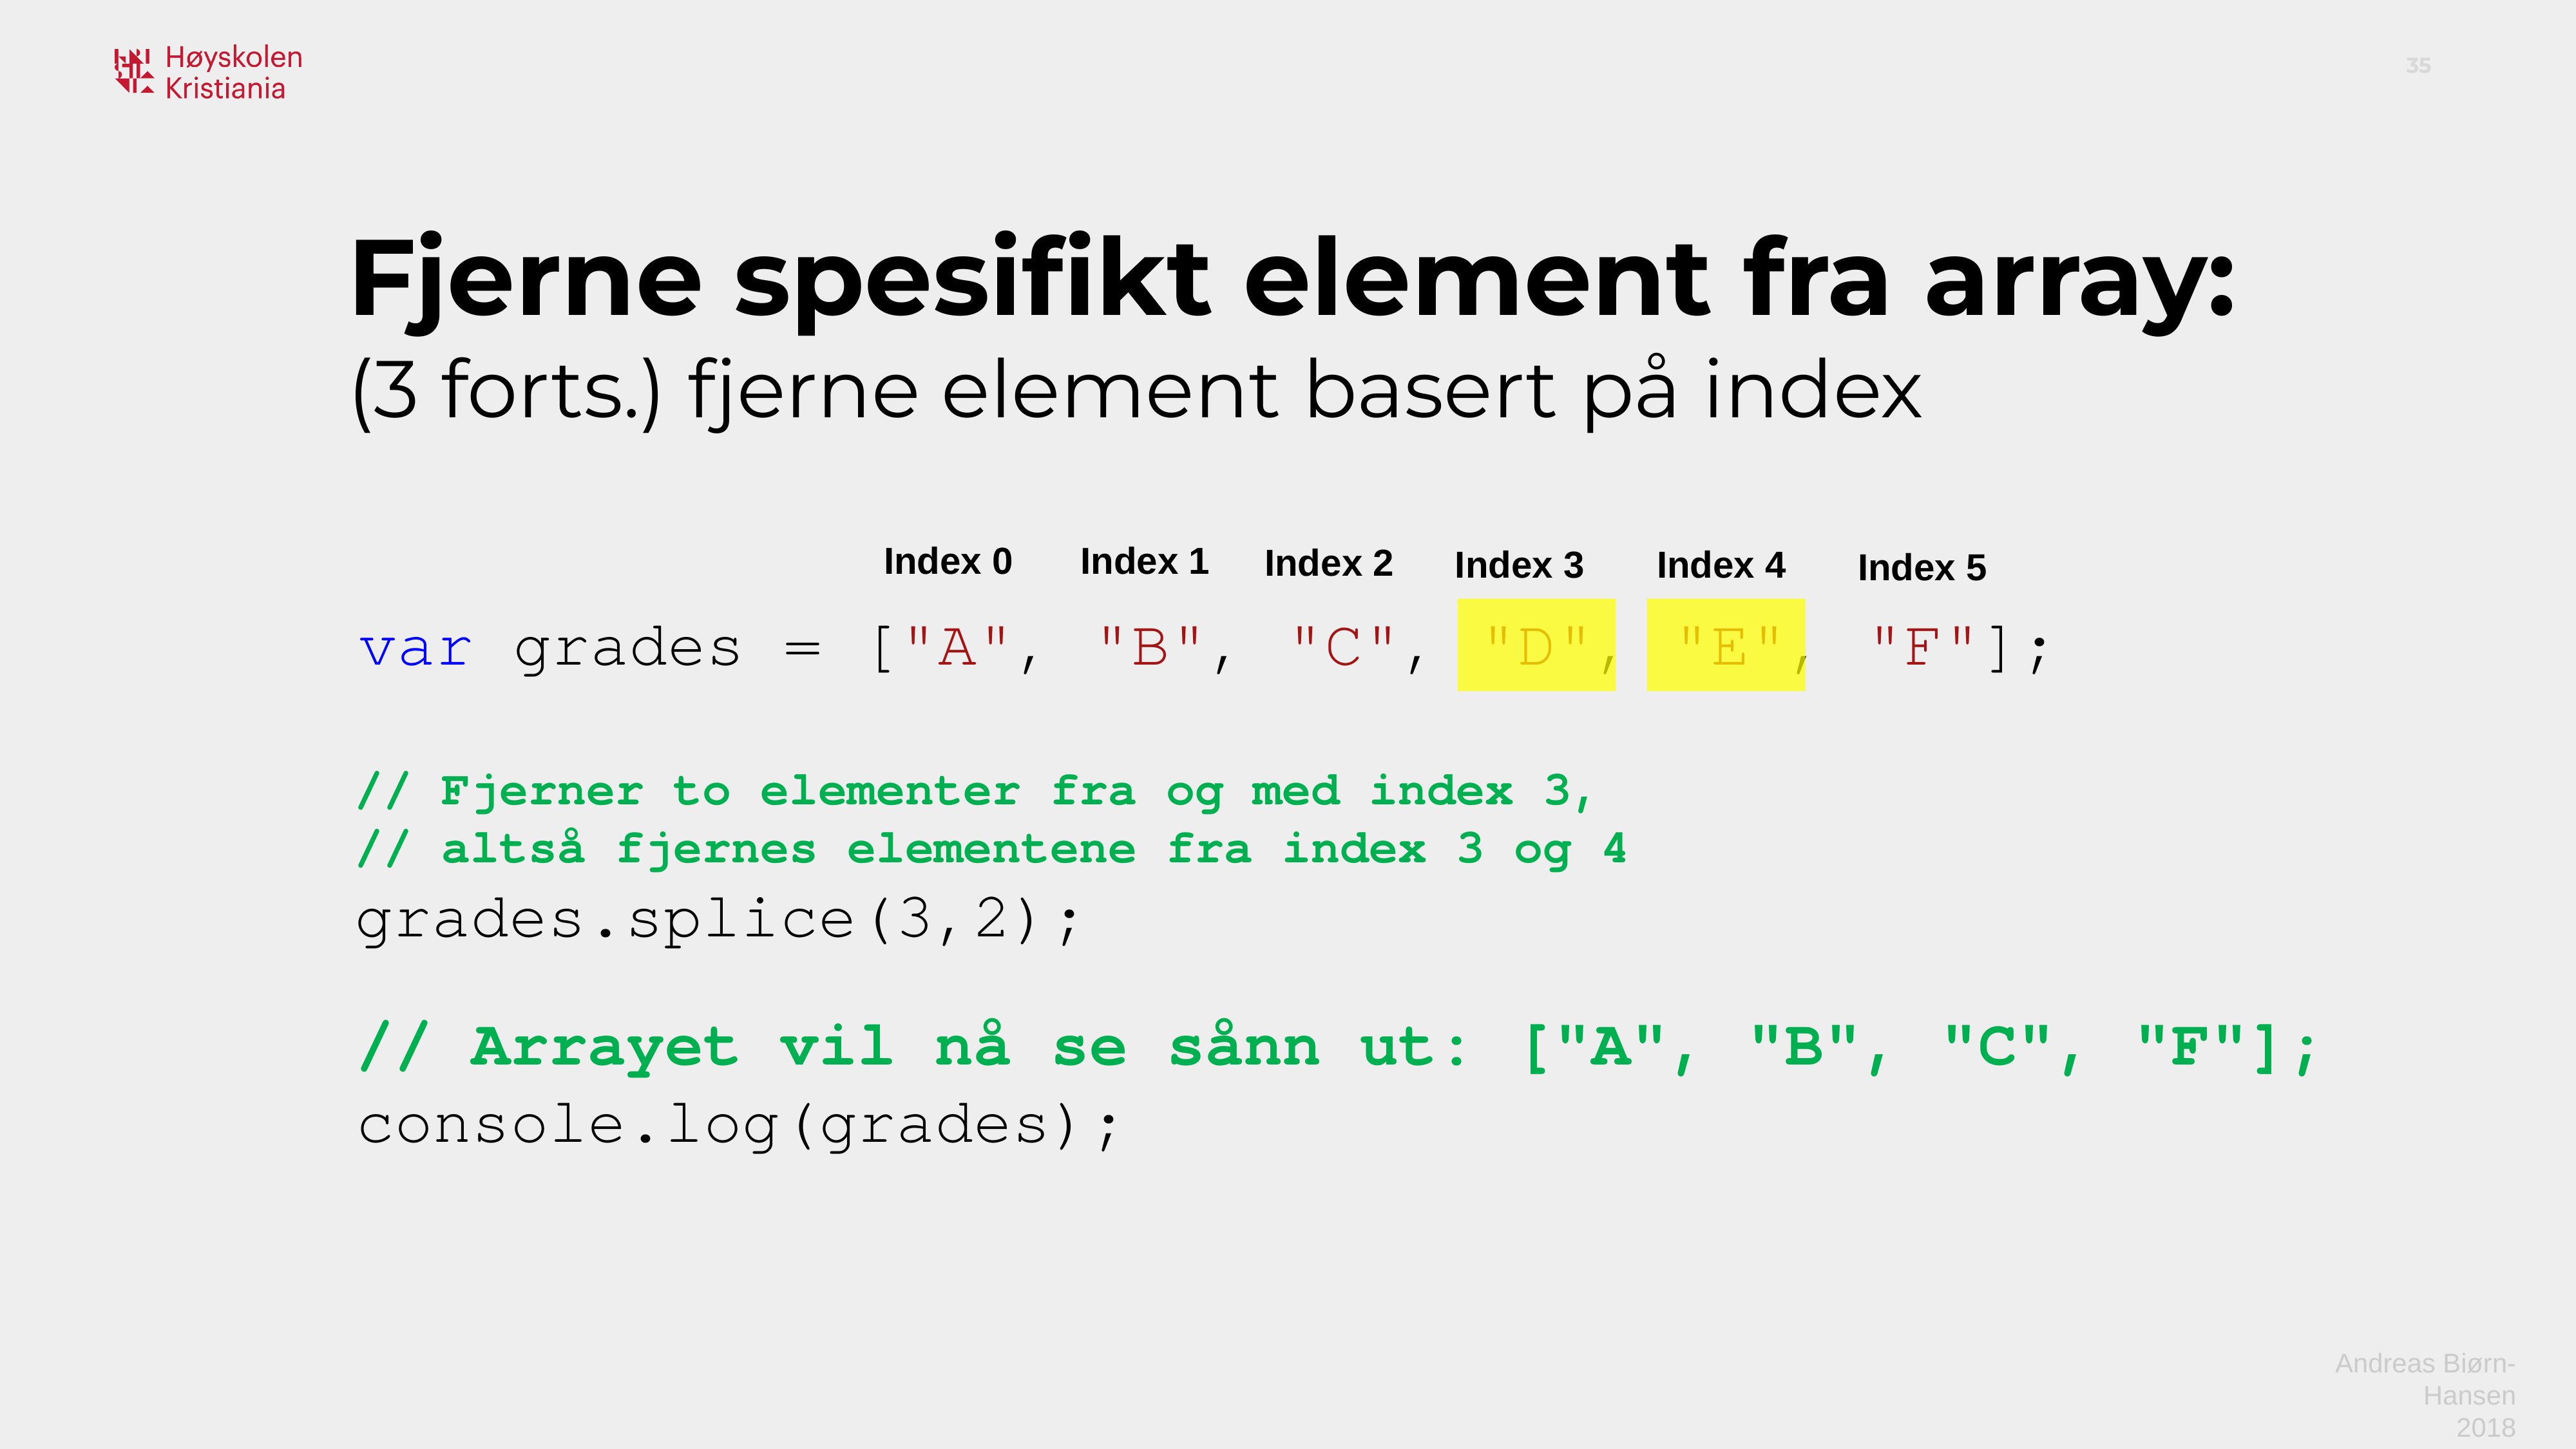

Fjerne spesifikt element fra array:
(3 forts.) fjerne element basert på index
Index 0
Index 1
Index 2
Index 3
Index 4
Index 5
var grades = ["A", "B", "C", "D", "E", "F"];

// Fjerner to elementer fra og med index 3,
// altså fjernes elementene fra index 3 og 4
grades.splice(3,2);
// Arrayet vil nå se sånn ut: ["A", "B", "C", "F"];
console.log(grades);